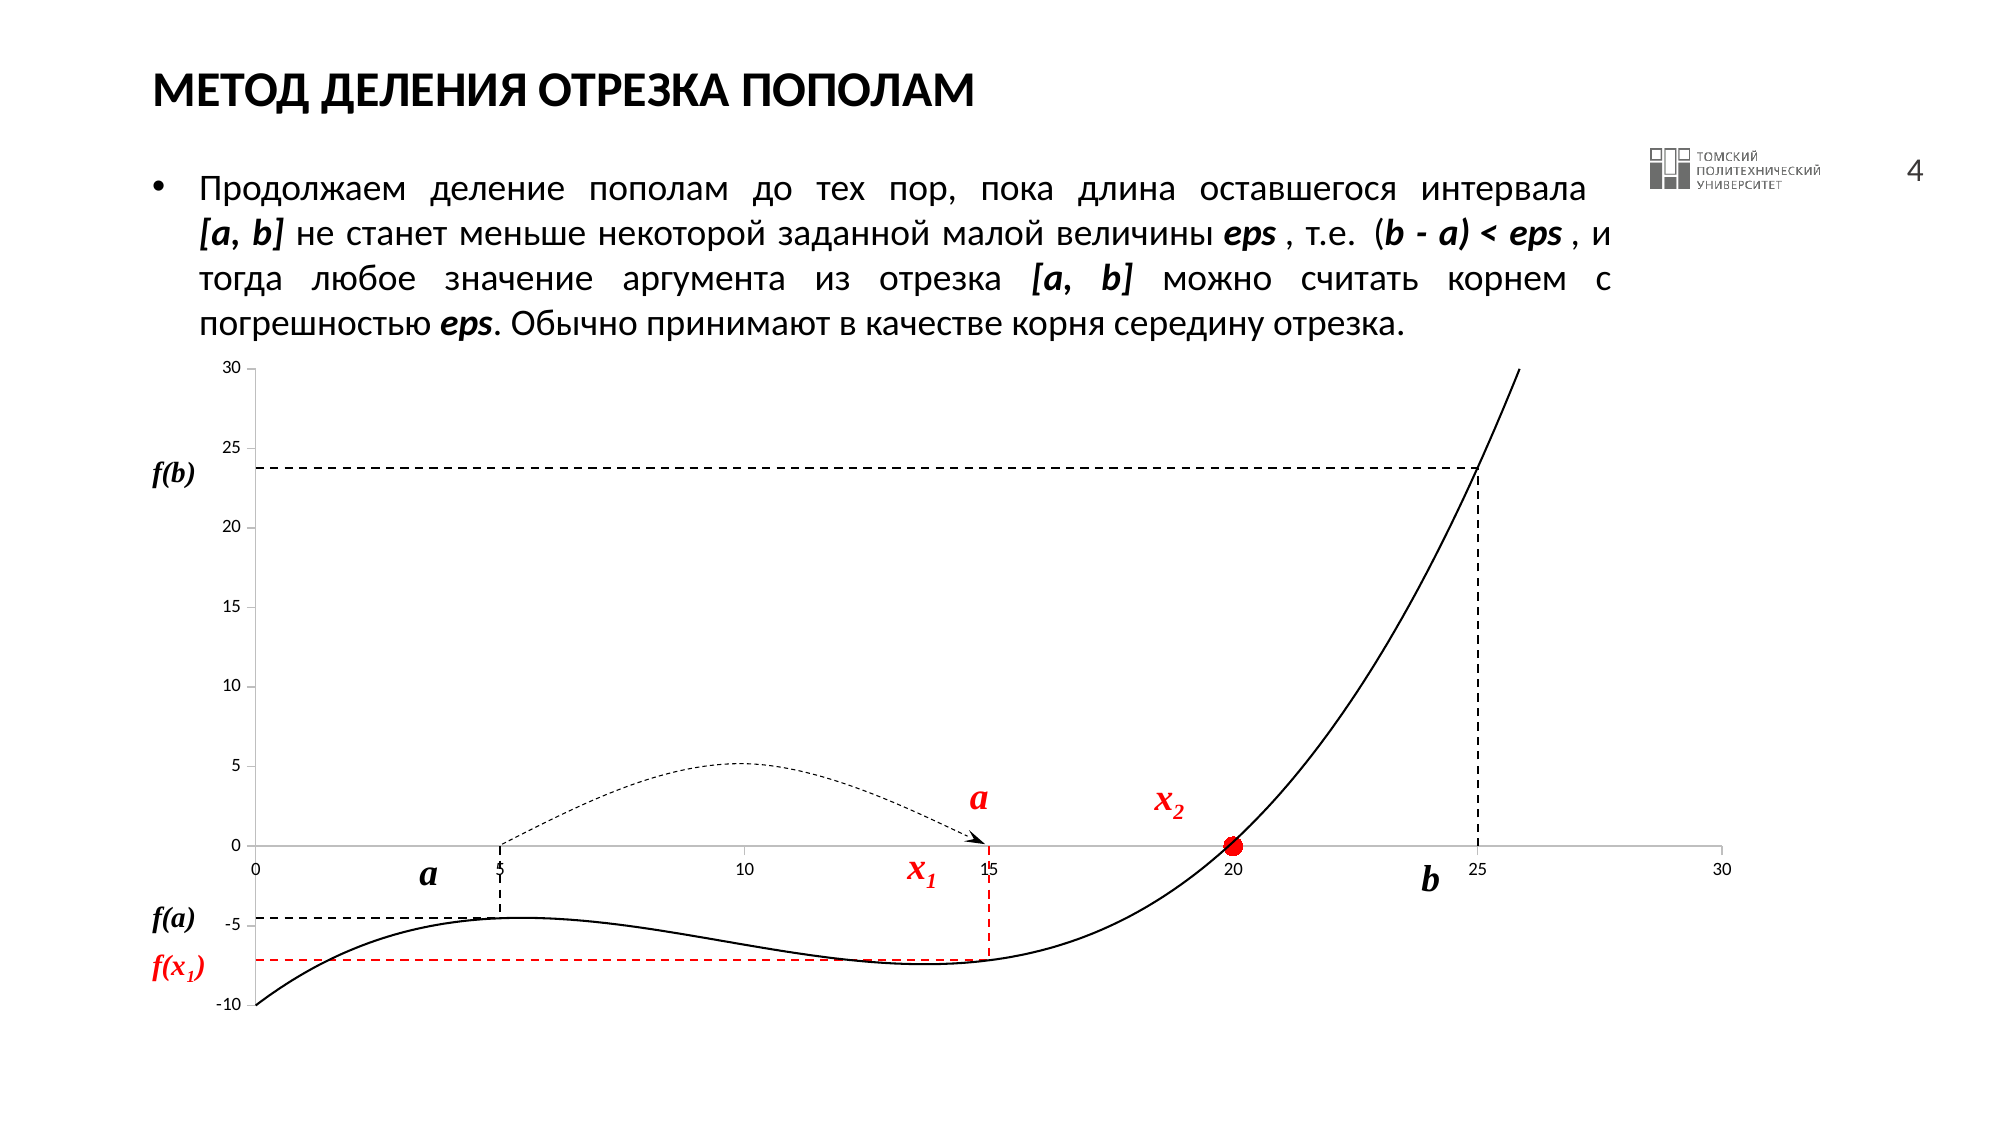

# МЕТОД ДЕЛЕНИЯ ОТРЕЗКА ПОПОЛАМ
Продолжаем деление пополам до тех пор, пока длина оставшегося интервала
[a, b] не станет меньше некоторой заданной малой величины eps , т.е.  (b - a) < eps , и тогда любое значение аргумента из отрезка [a, b] можно считать корнем с погрешностью eps. Обычно принимают в качестве корня середину отрезка.

### Chart

| Category |  |  |  |  |  |  |  |  |
|---|---|---|---|---|---|---|---|---|